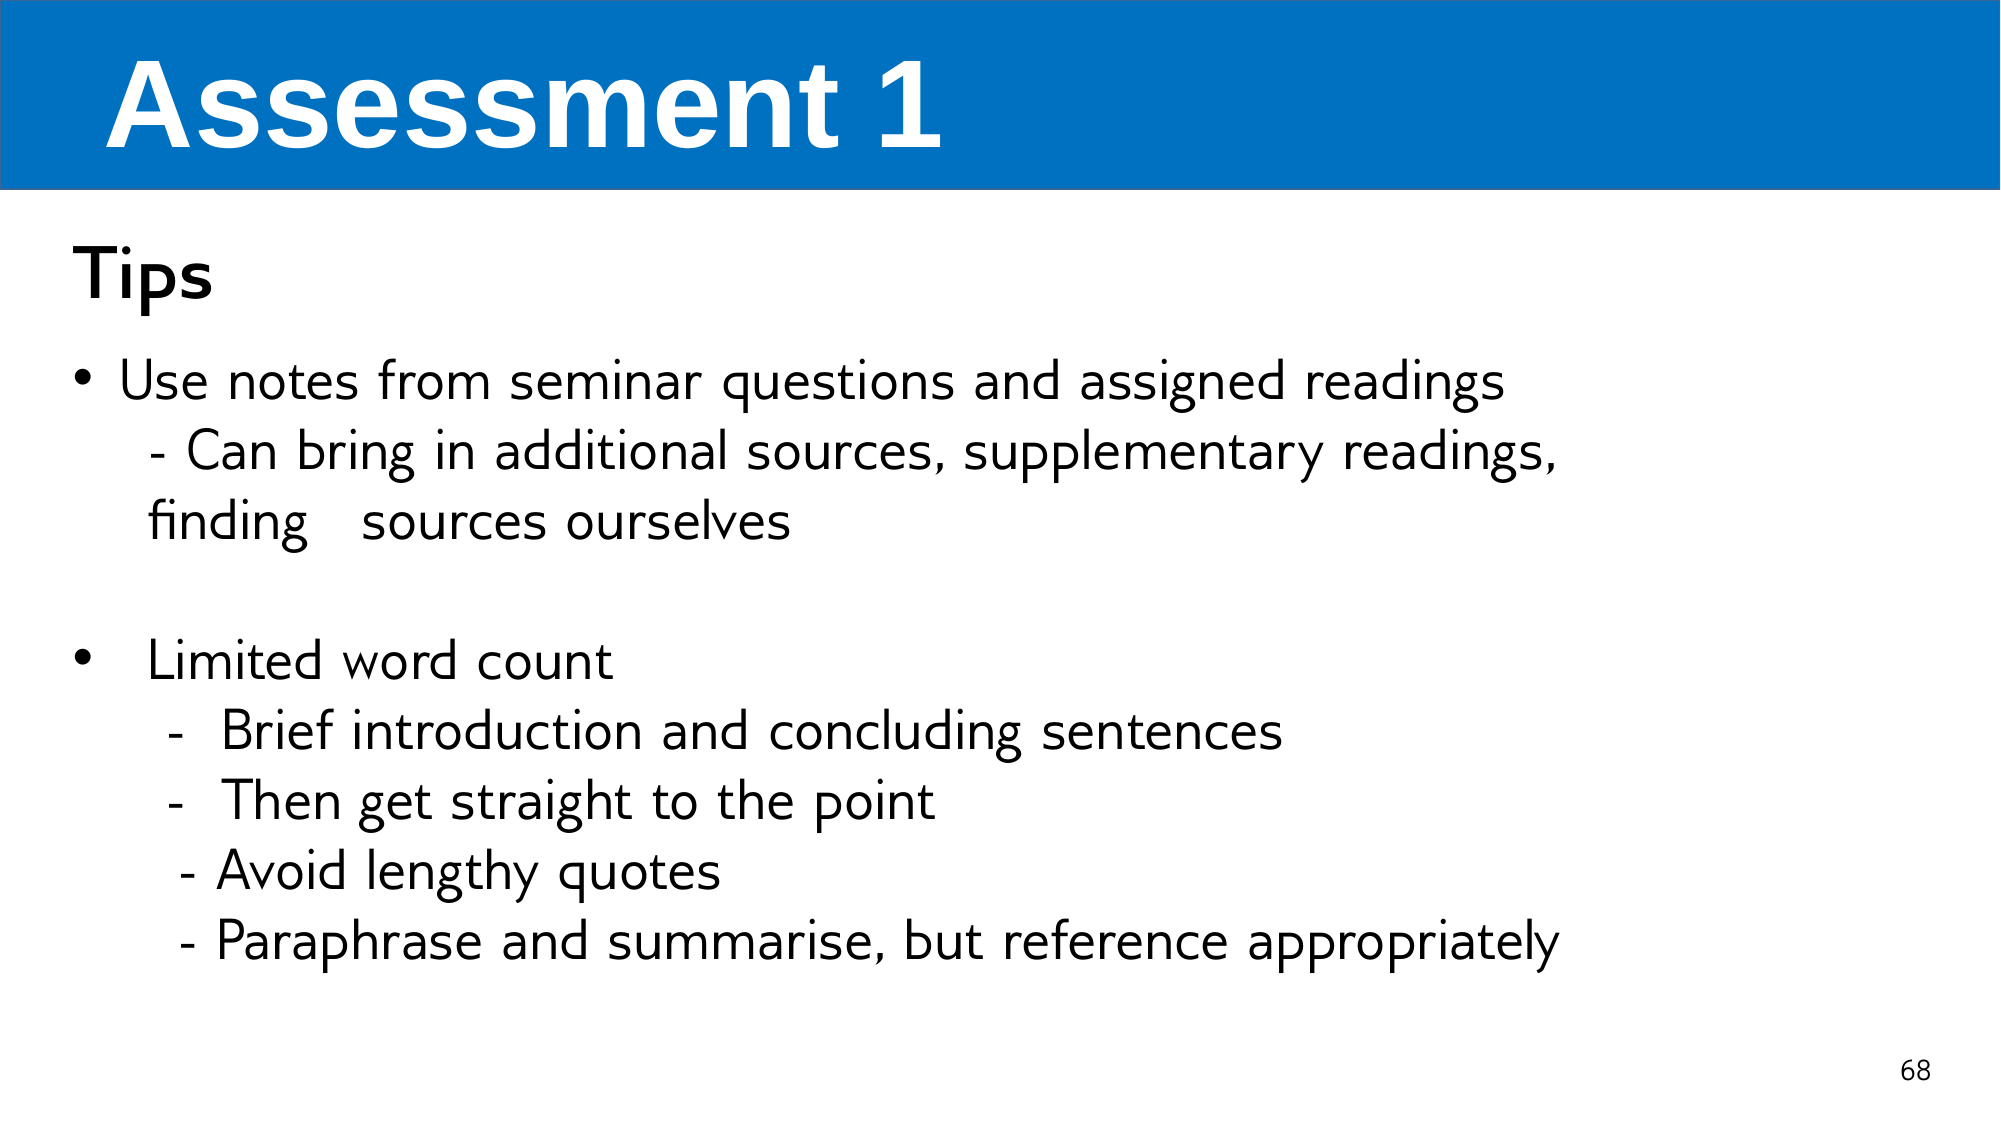

# Assessment 1
Tips

Use notes from seminar questions and assigned readings
- Can bring in additional sources, supplementary readings, finding   sources ourselves

Limited word count
 -  Brief introduction and concluding sentences
 -  Then get straight to the point
      - Avoid lengthy quotes
      - Paraphrase and summarise, but reference appropriately

68